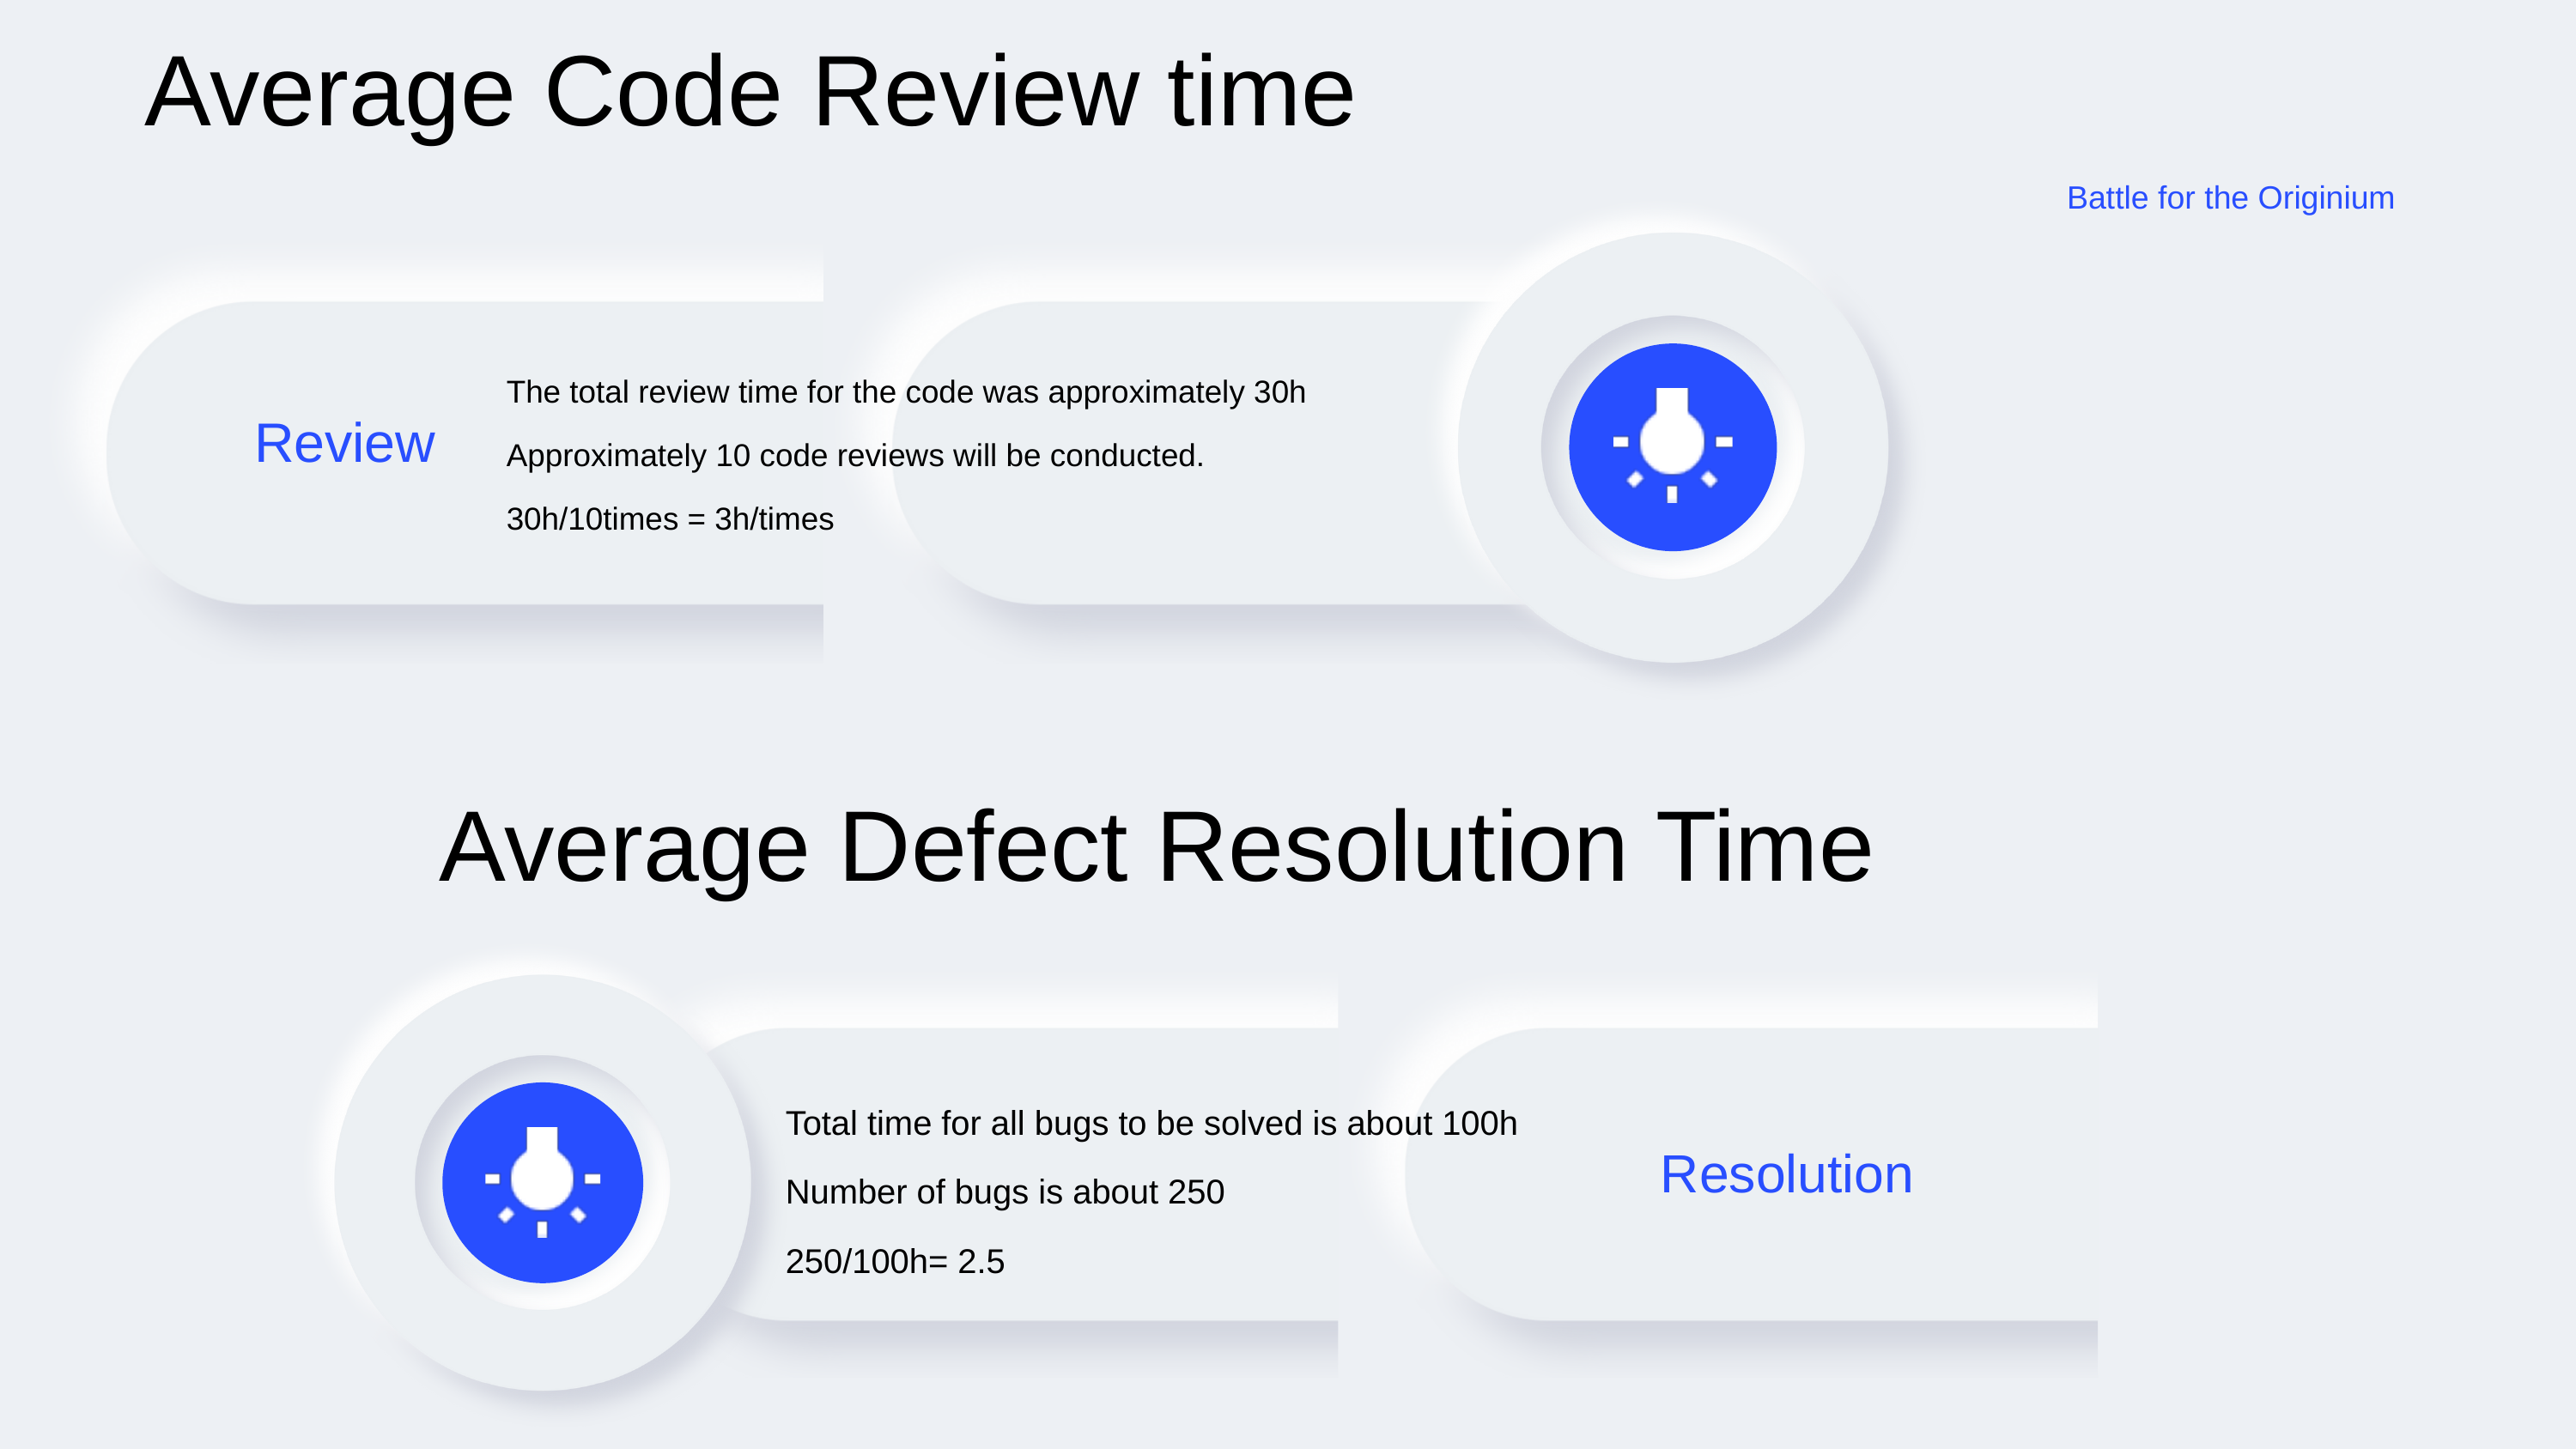

OPPORTUNITY
OPPORTUNITY
Average Code Review time
 Battle for the Originium

The total review time for the code was approximately 30h
Approximately 10 code reviews will be conducted.
30h/10times = 3h/times

Review
Average Defect Resolution Time

Total time for all bugs to be solved is about 100h
Number of bugs is about 250
250/100h= 2.5

Resolution